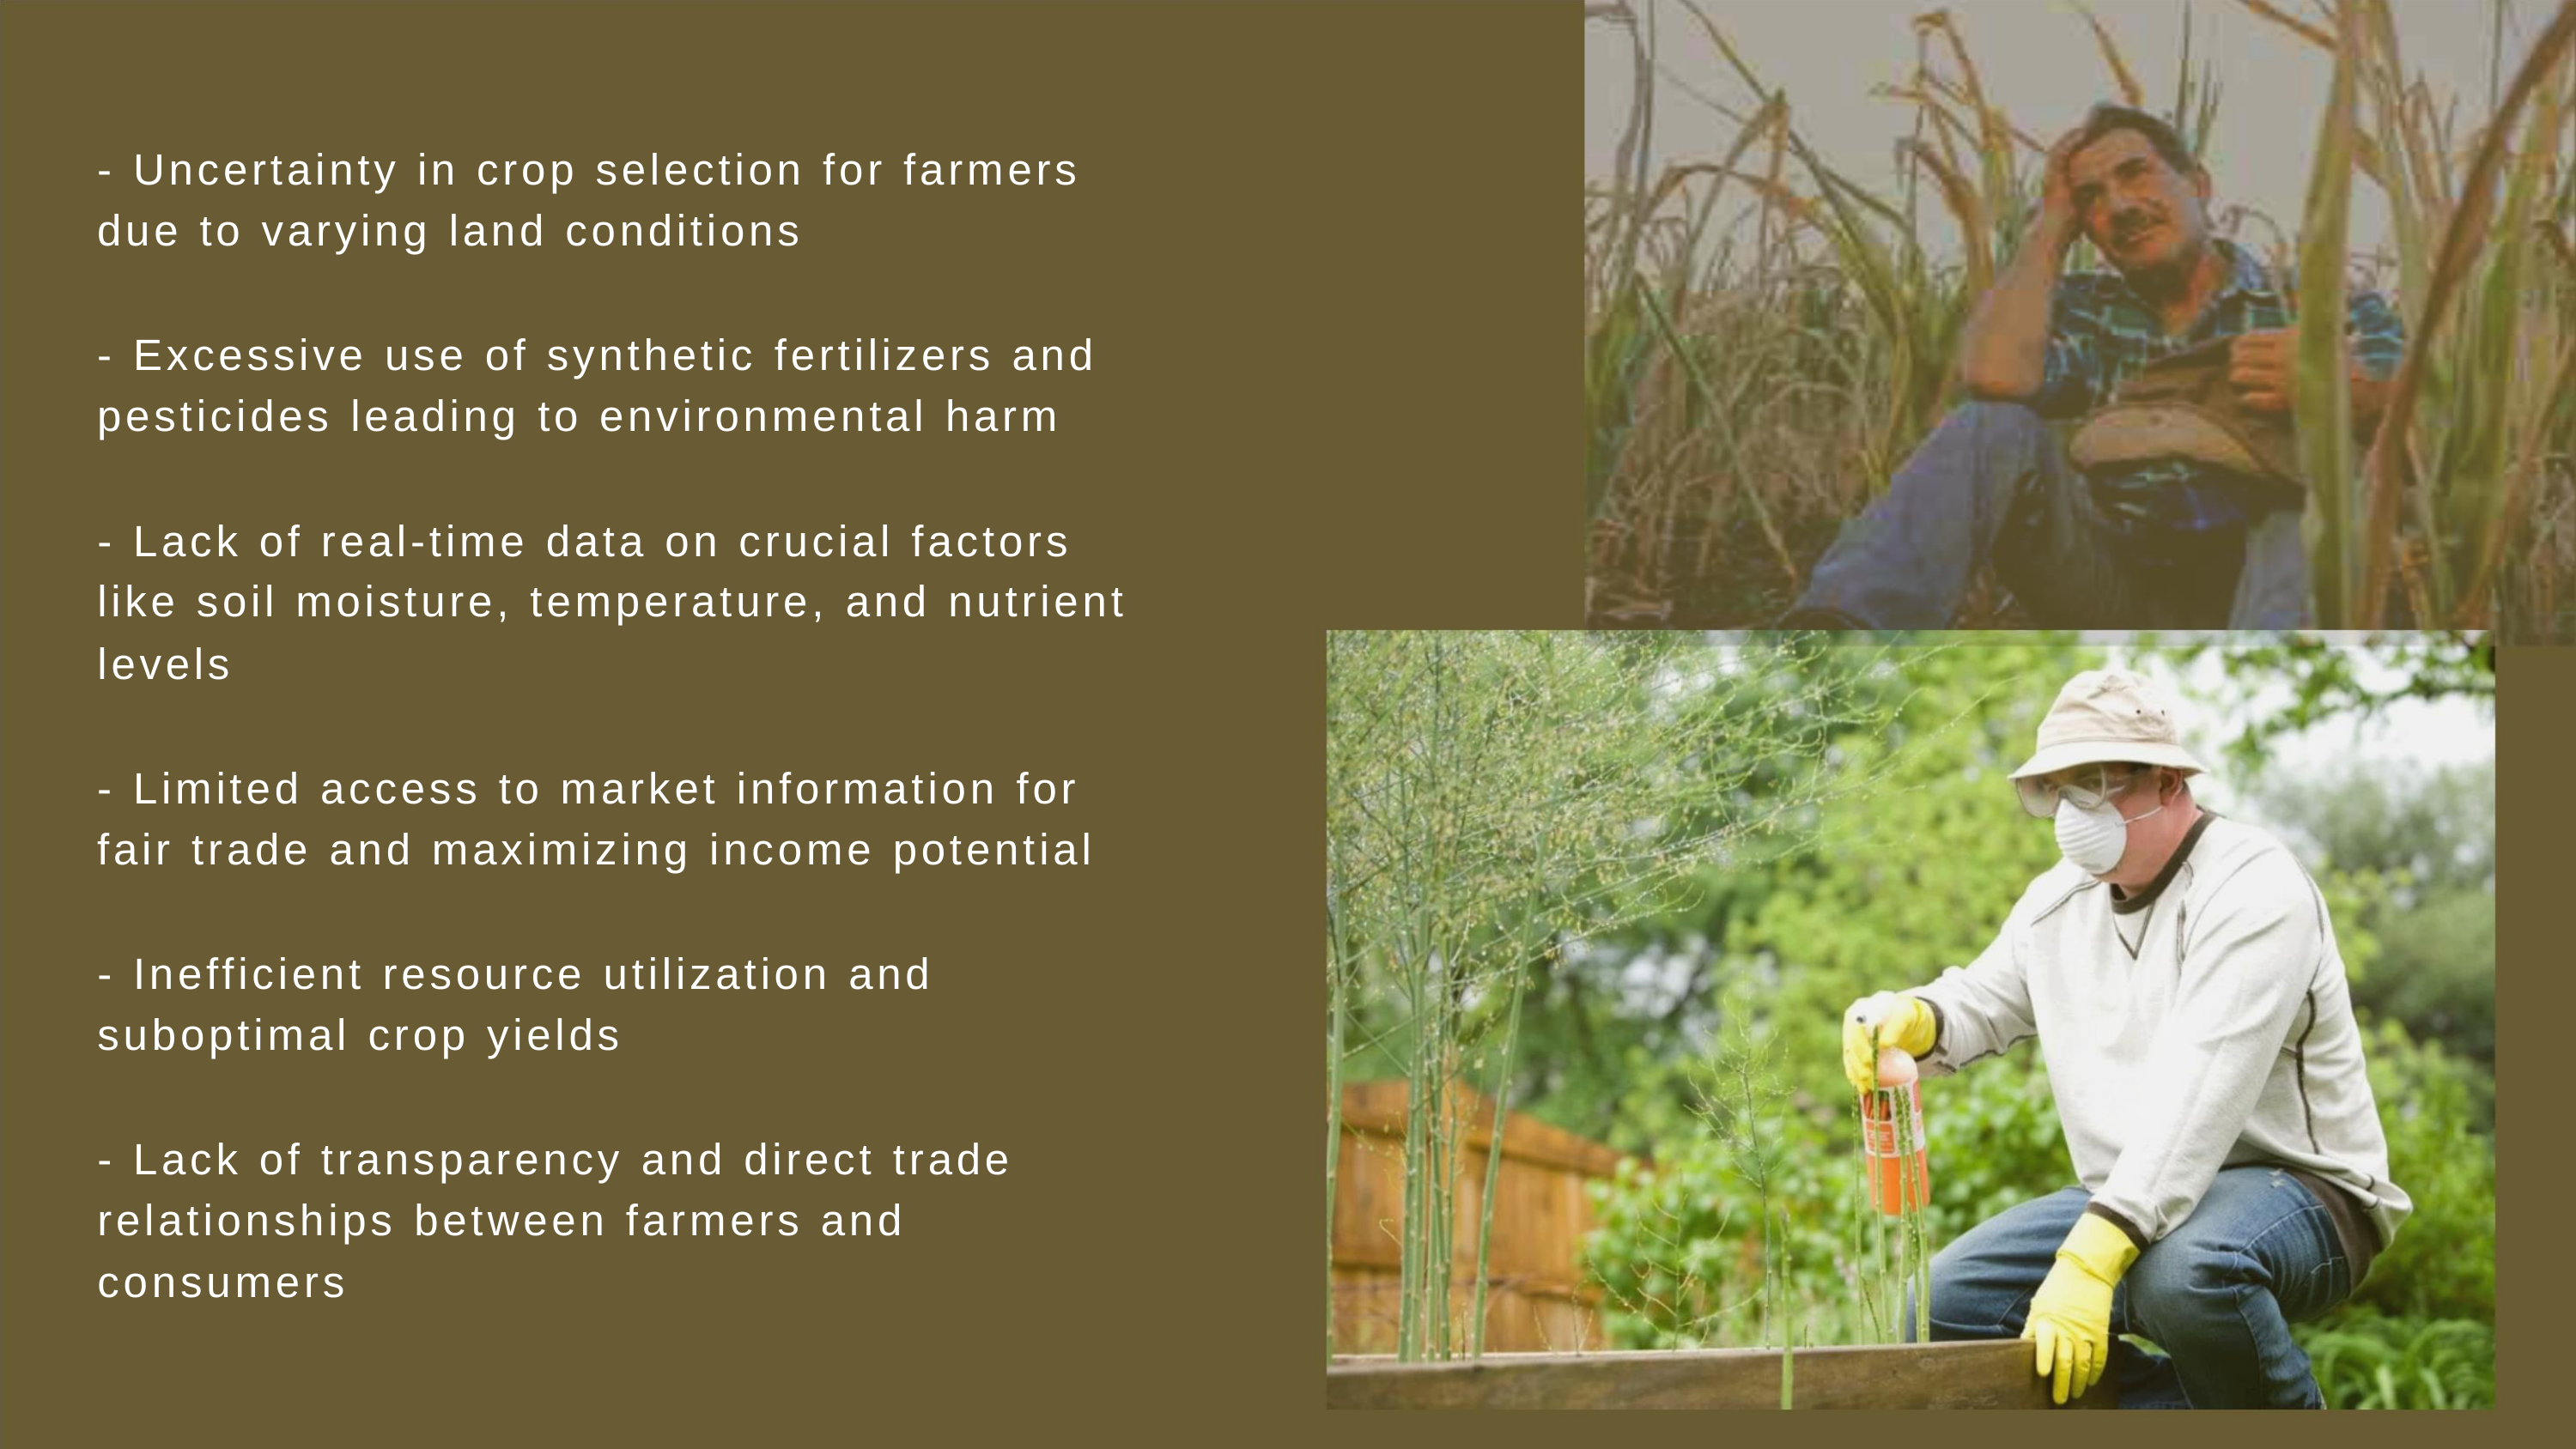

- Uncertainty in crop selection for farmers
due to varying land conditions
- Excessive use of synthetic fertilizers and
pesticides leading to environmental harm
- Lack of real-time data on crucial factors
like soil moisture, temperature, and nutrient
levels
- Limited access to market information for
fair trade and maximizing income potential
- Inefficient resource utilization and
suboptimal crop yields
- Lack of transparency and direct trade
relationships between farmers and
consumers